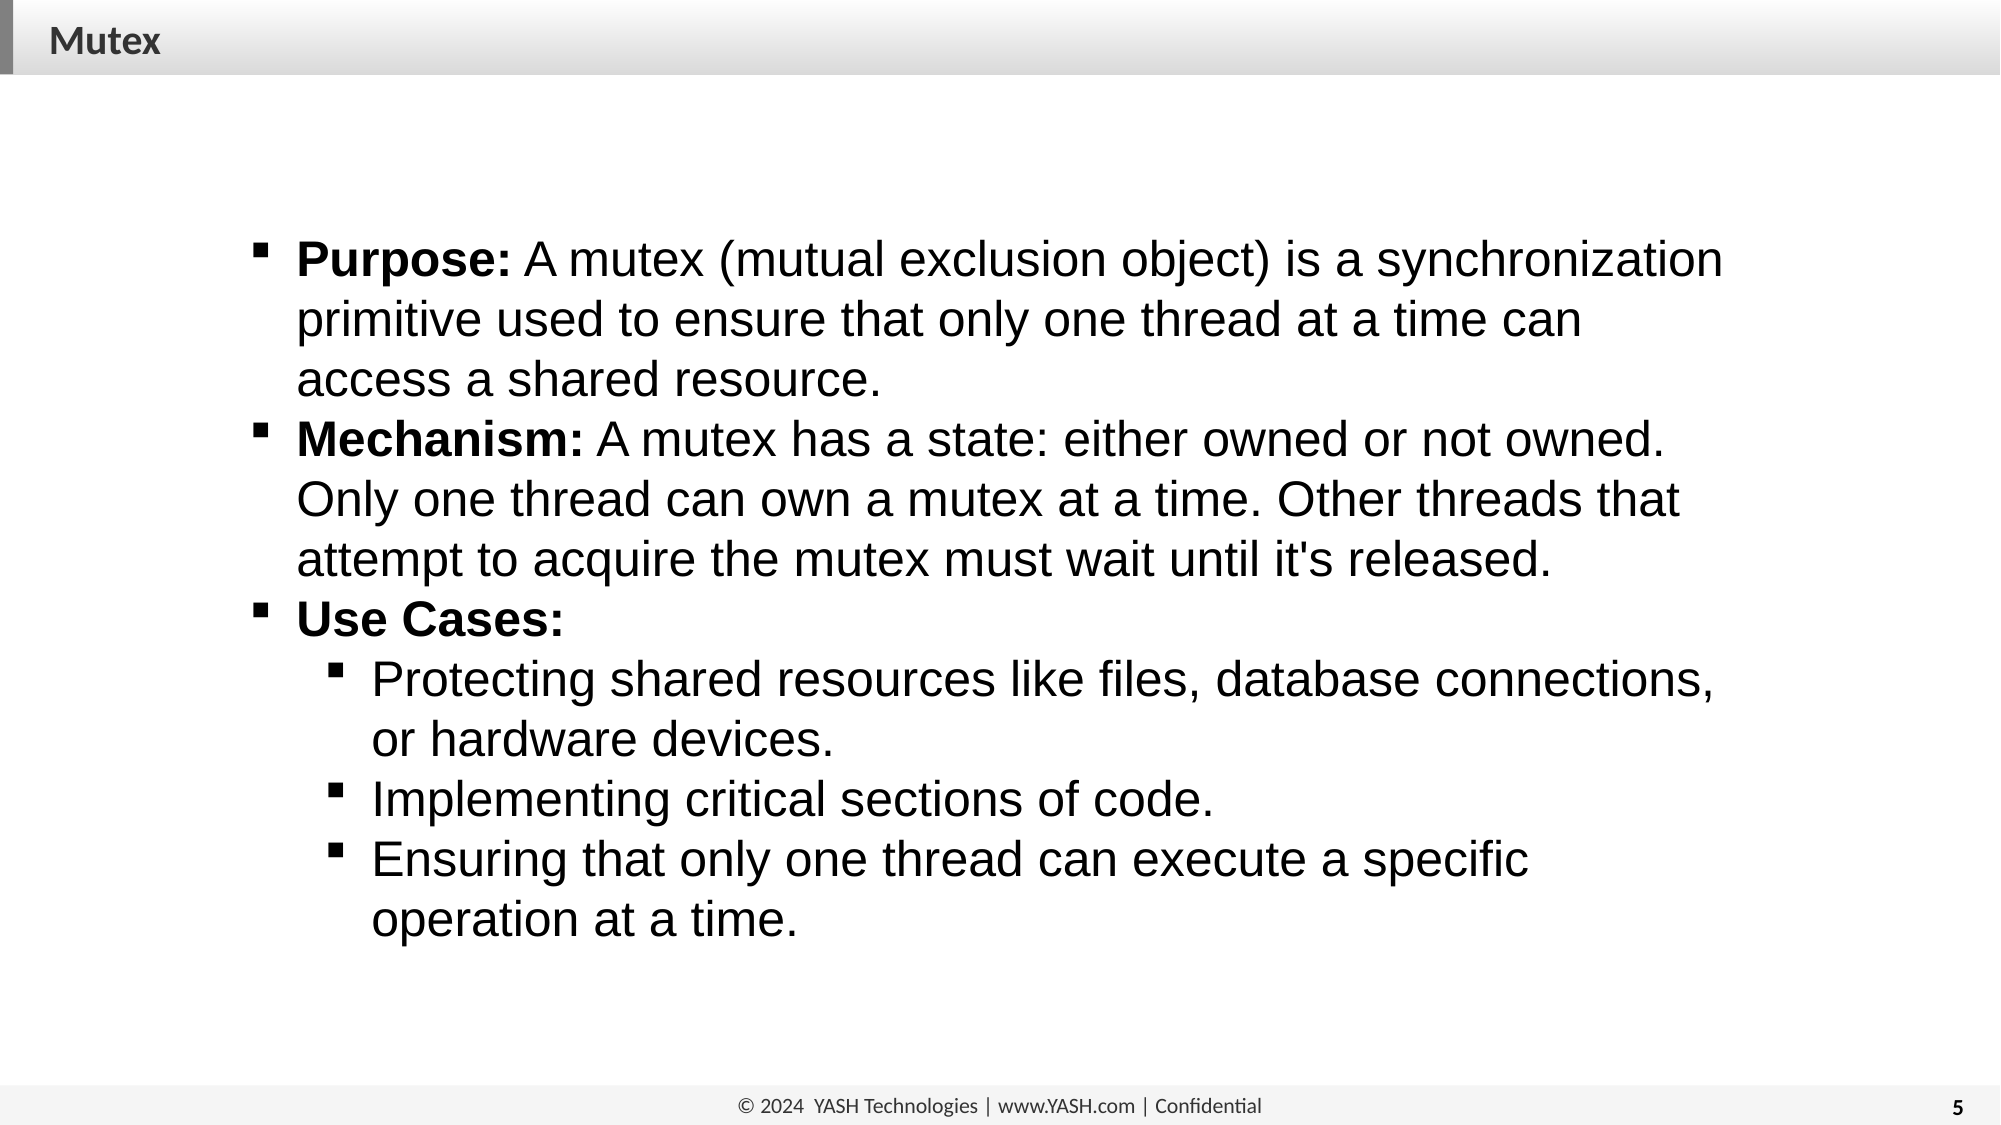

Mutex
Purpose: A mutex (mutual exclusion object) is a synchronization primitive used to ensure that only one thread at a time can access a shared resource.
Mechanism: A mutex has a state: either owned or not owned. Only one thread can own a mutex at a time. Other threads that attempt to acquire the mutex must wait until it's released.
Use Cases:
Protecting shared resources like files, database connections, or hardware devices.
Implementing critical sections of code.
Ensuring that only one thread can execute a specific operation at a time.